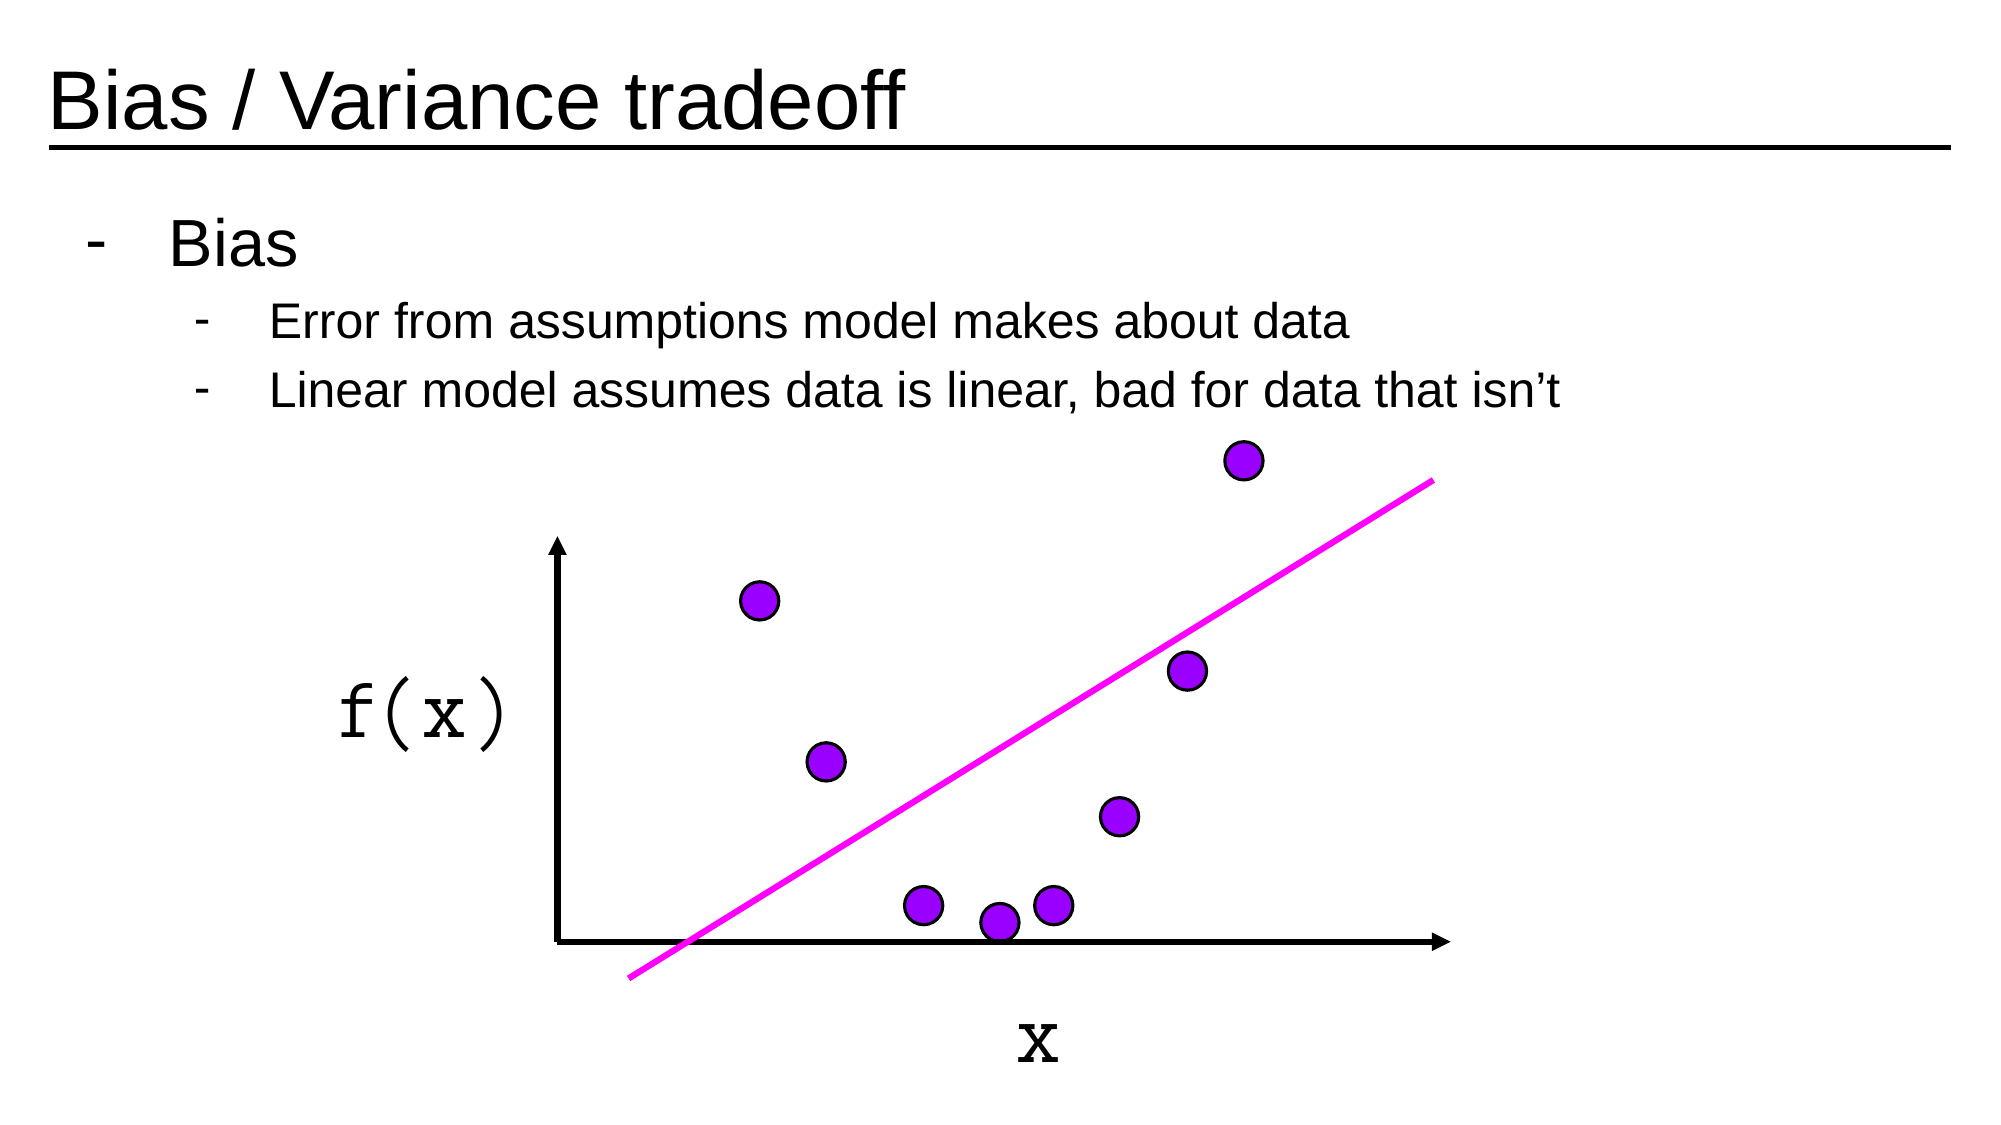

# Bias / Variance tradeoff
Bias
Error from assumptions model makes about data
Linear model assumes data is linear, bad for data that isn’t

f(x)

x